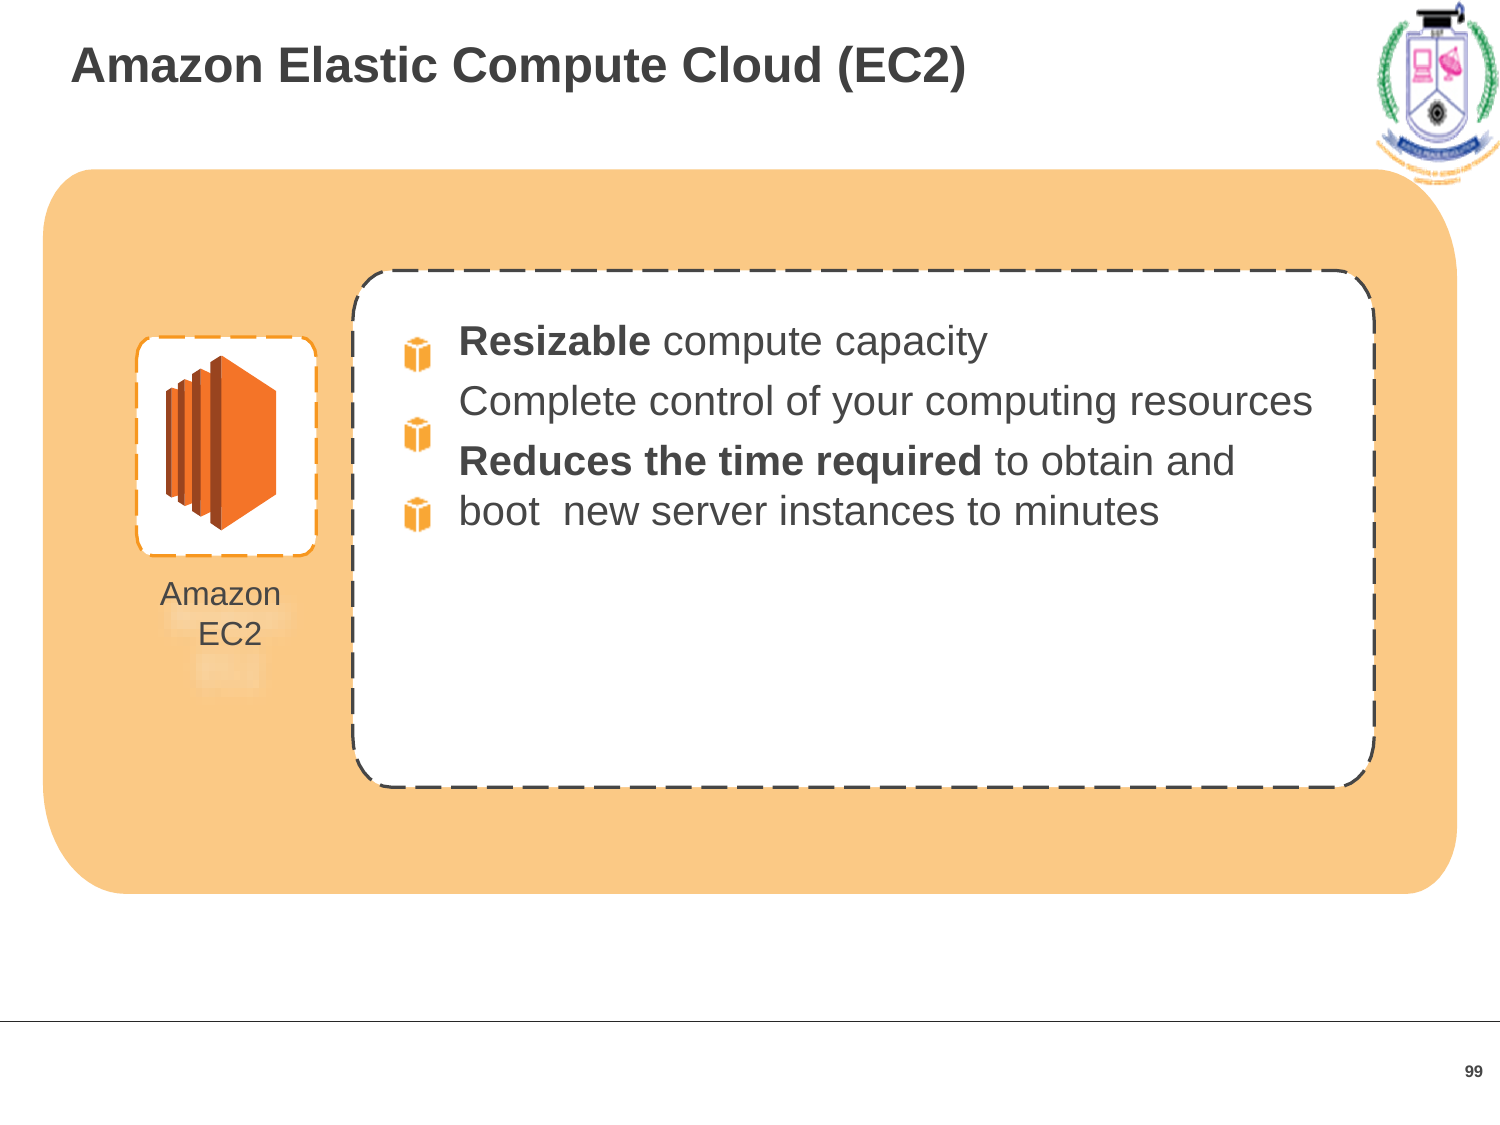

# Amazon Elastic Compute Cloud (EC2)

Resizable compute capacity
Complete control of your computing resources
Reduces the time required to obtain and boot  new server instances to minutes

Amazon  EC2
99